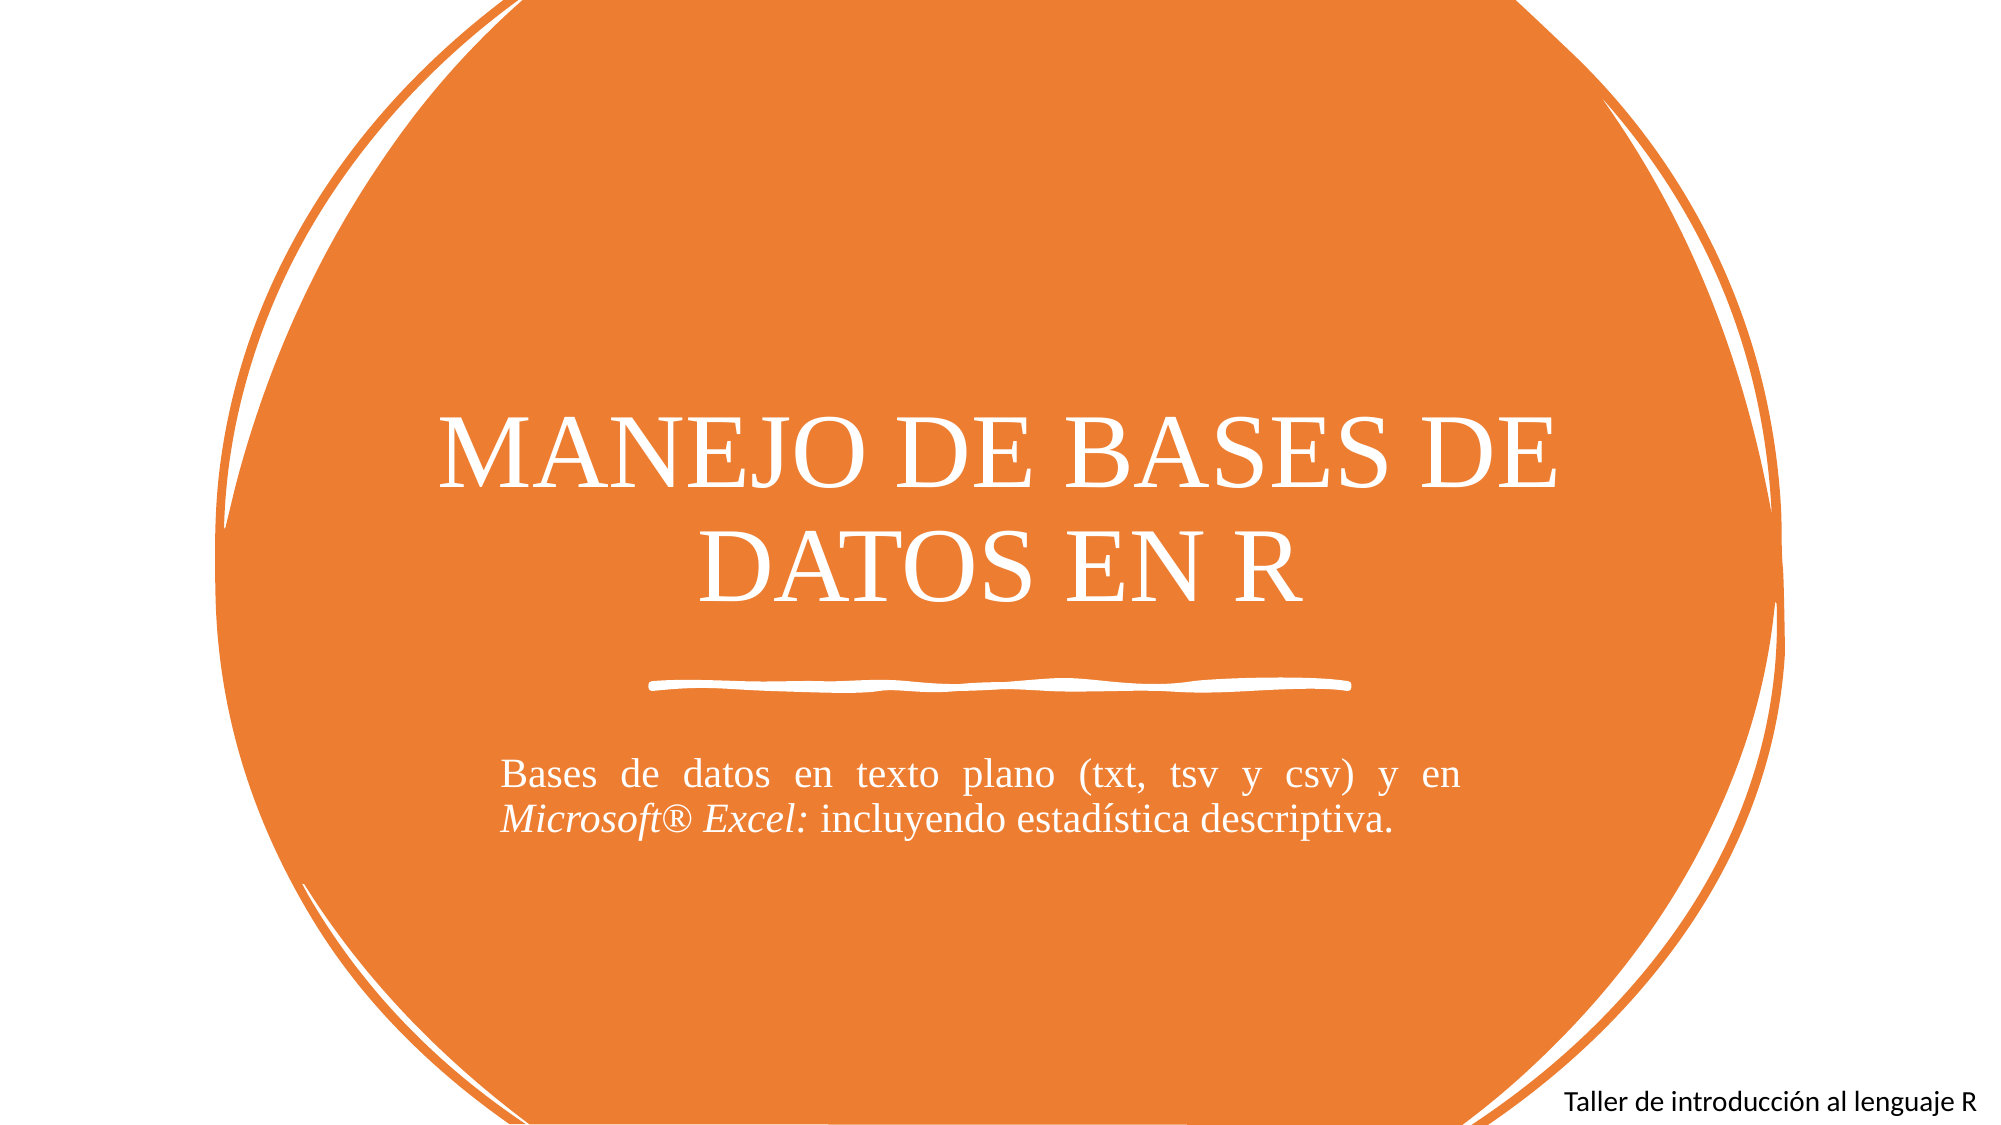

# MANEJO DE BASES DE DATOS EN R

Bases de datos en texto plano (txt, tsv y csv) y en Microsoft® Excel: incluyendo estadística descriptiva.
Taller de introducción al lenguaje R